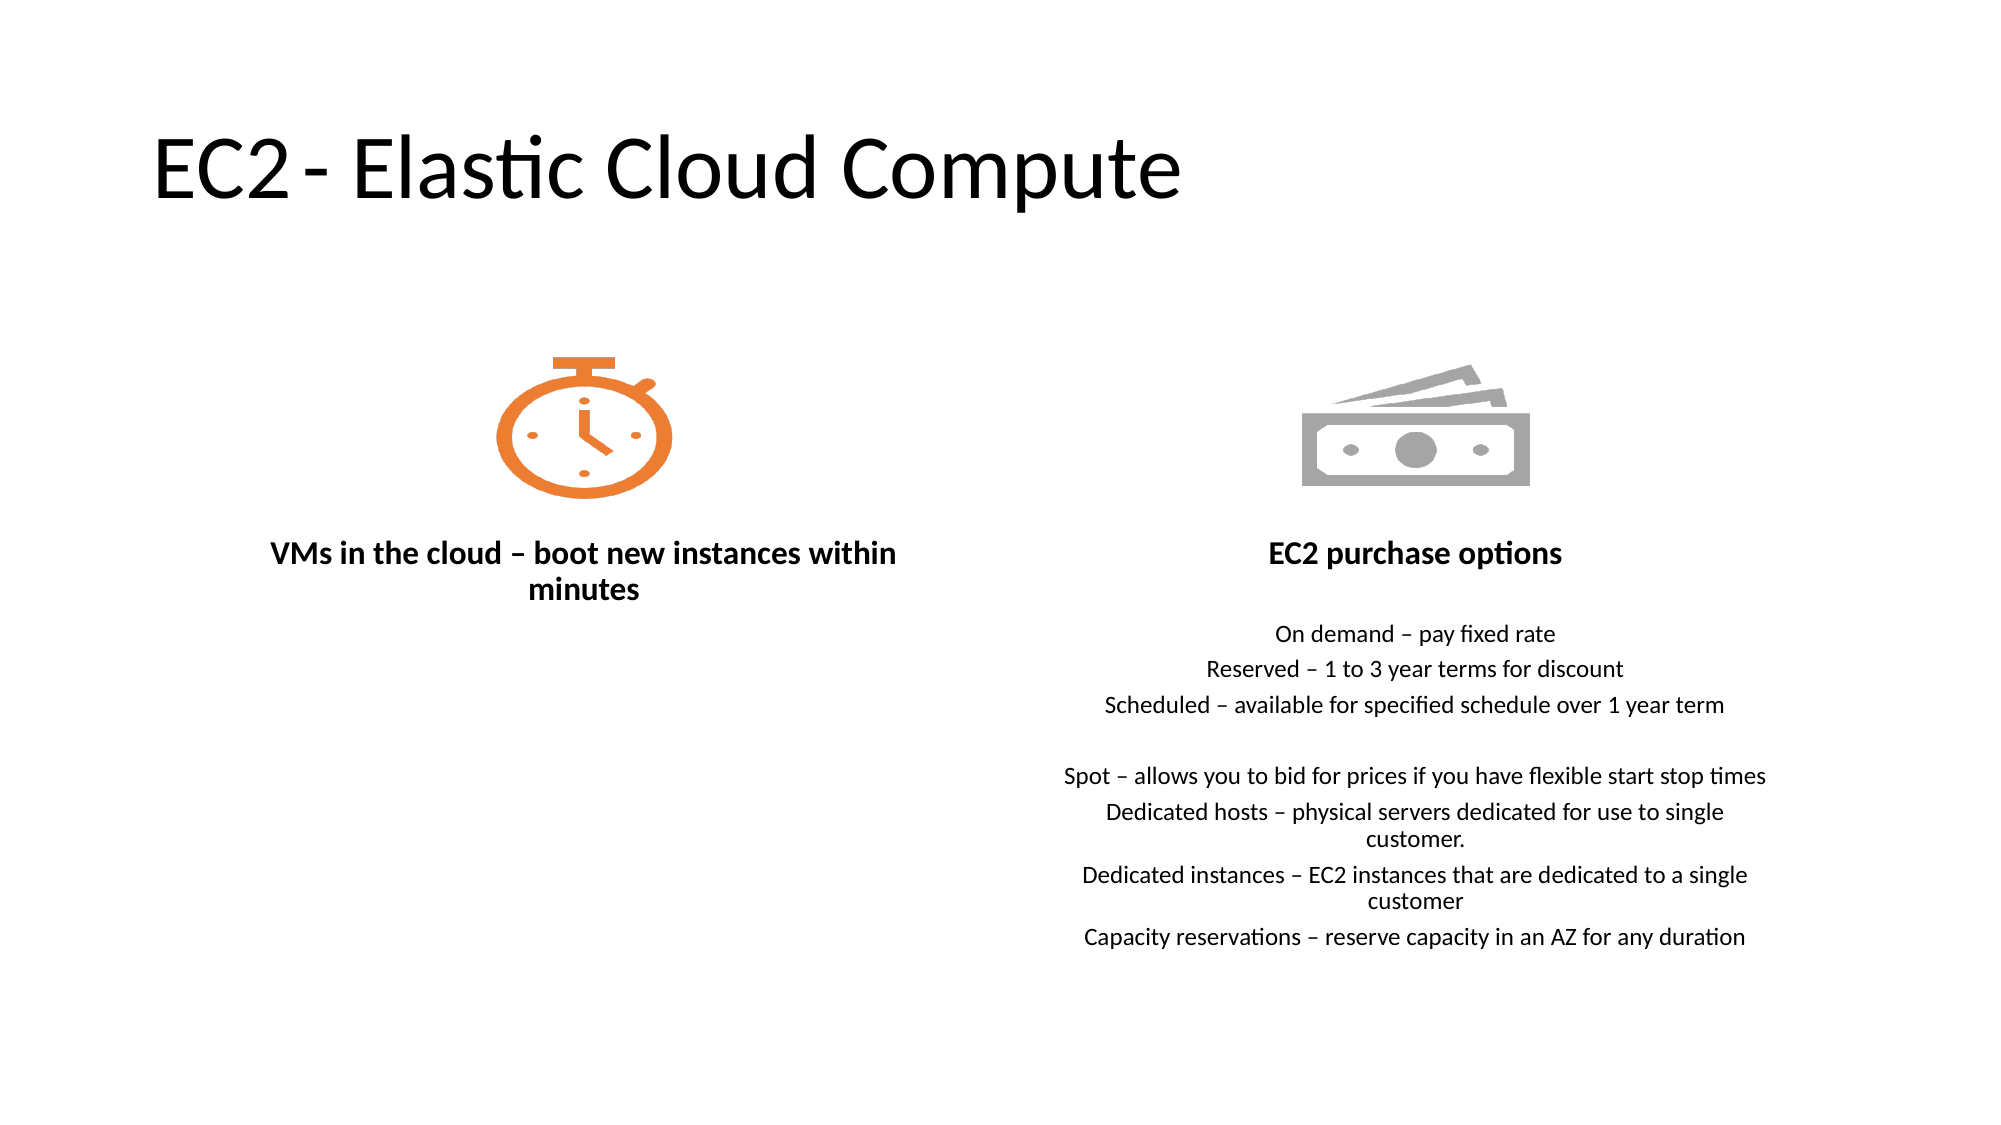

# EC2	- Elastic Cloud Compute
VMs in the cloud – boot new instances within minutes
EC2 purchase options
On demand – pay fixed rate
Reserved – 1 to 3 year terms for discount
Scheduled – available for specified schedule over 1 year term

Spot – allows you to bid for prices if you have flexible start stop times
Dedicated hosts – physical servers dedicated for use to single customer.
Dedicated instances – EC2 instances that are dedicated to a single customer
Capacity reservations – reserve capacity in an AZ for any duration